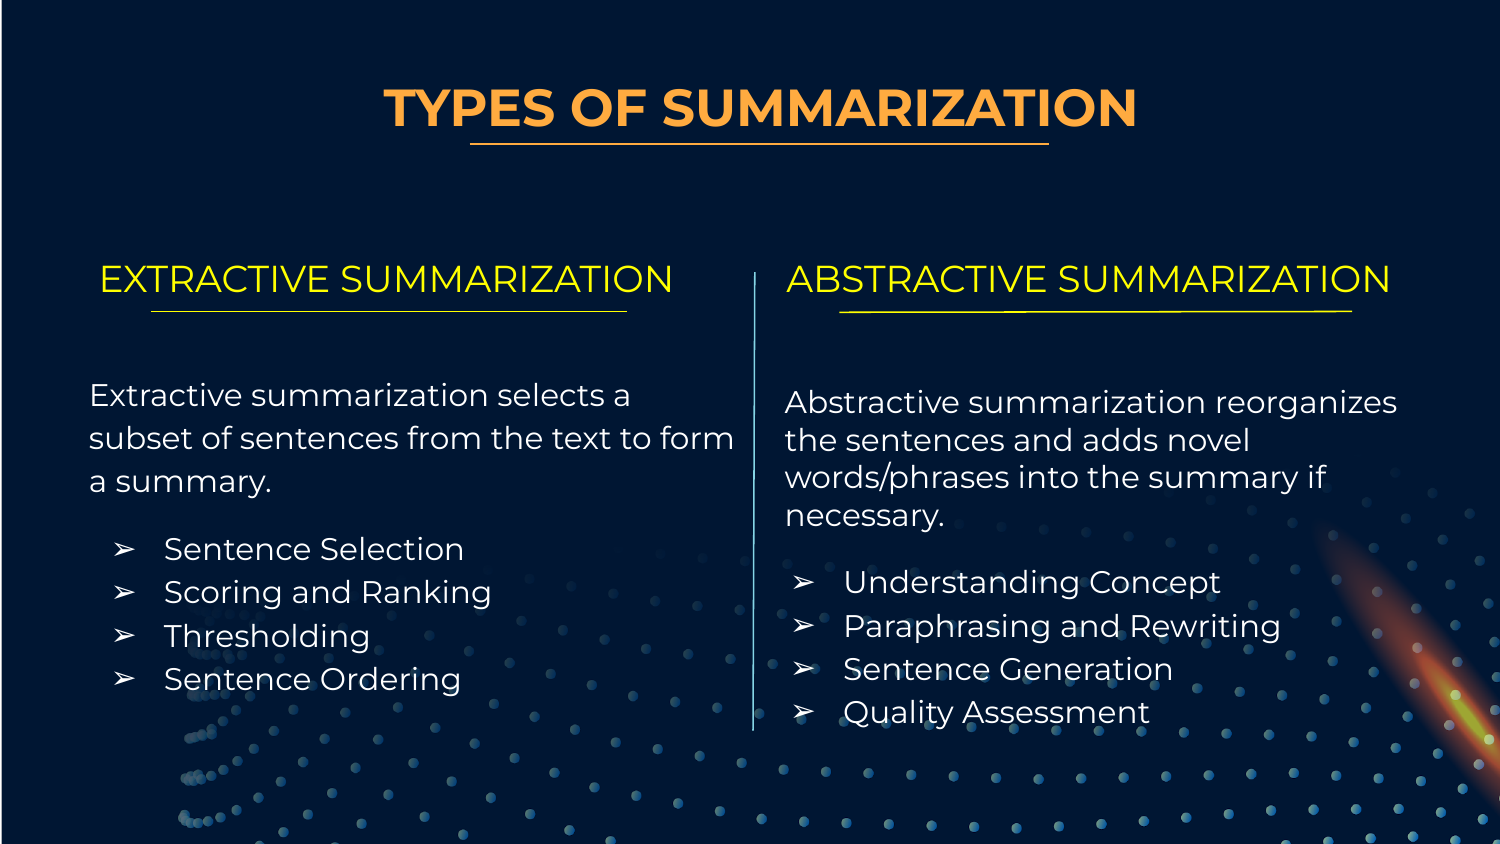

TYPES OF SUMMARIZATION
# EXTRACTIVE SUMMARIZATION

Extractive summarization selects a subset of sentences from the text to form a summary.
Sentence Selection
Scoring and Ranking
Thresholding
Sentence Ordering

ABSTRACTIVE SUMMARIZATION

  Abstractive summarization reorganizes
  the sentences and adds novel
  words/phrases into the summary if
  necessary.
Understanding Concept
Paraphrasing and Rewriting
Sentence Generation
Quality Assessment